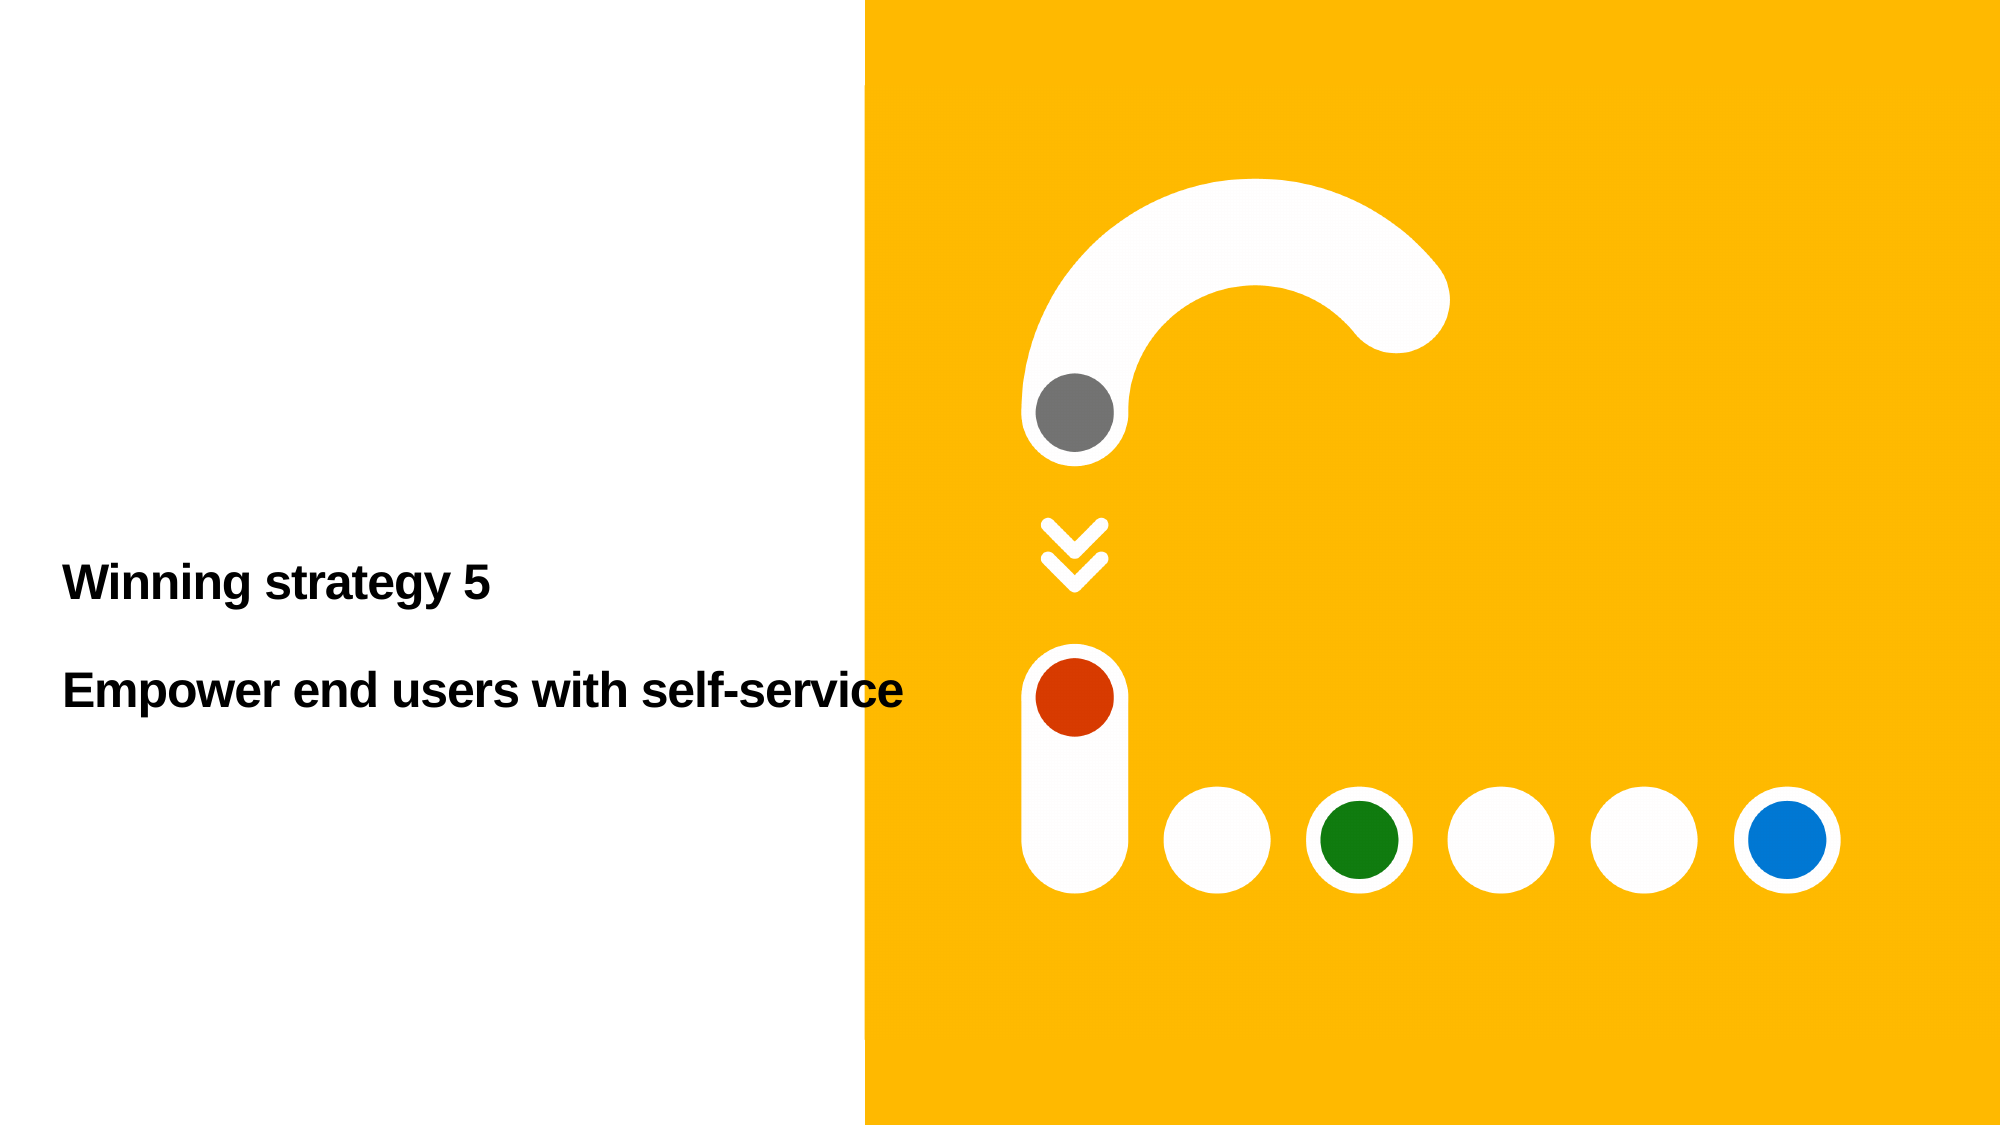

Winning strategy 5
Empower end users with self-service